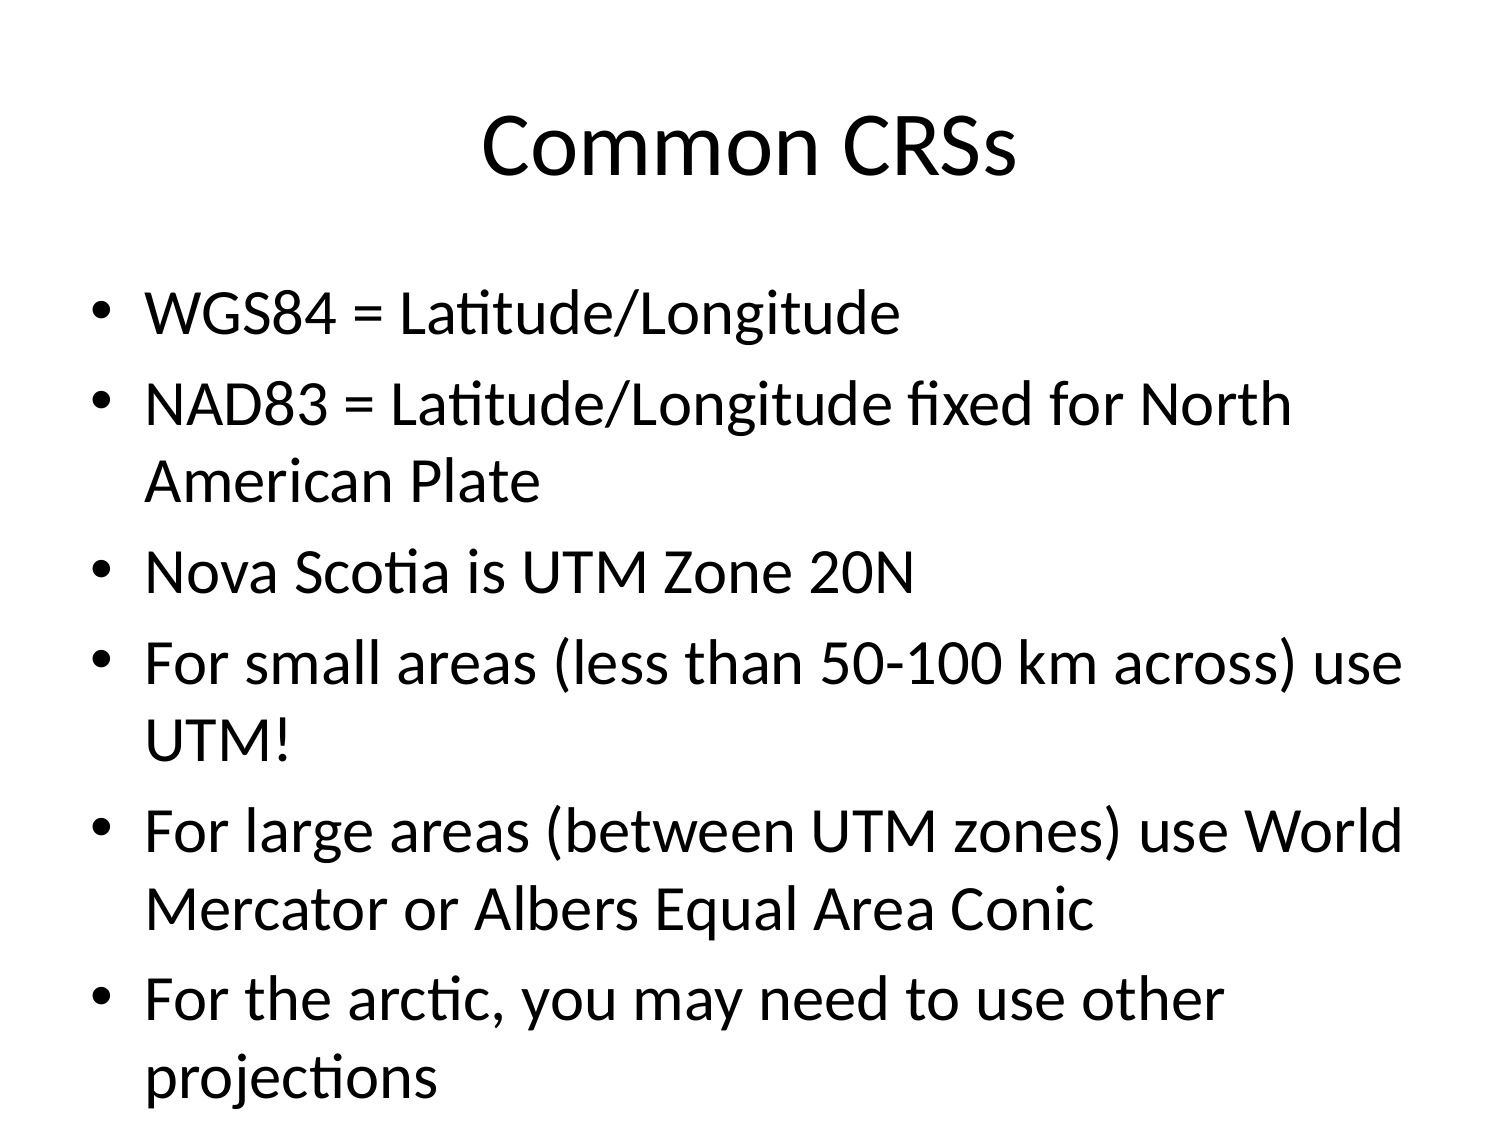

# Common CRSs
WGS84 = Latitude/Longitude
NAD83 = Latitude/Longitude fixed for North American Plate
Nova Scotia is UTM Zone 20N
For small areas (less than 50-100 km across) use UTM!
For large areas (between UTM zones) use World Mercator or Albers Equal Area Conic
For the arctic, you may need to use other projections